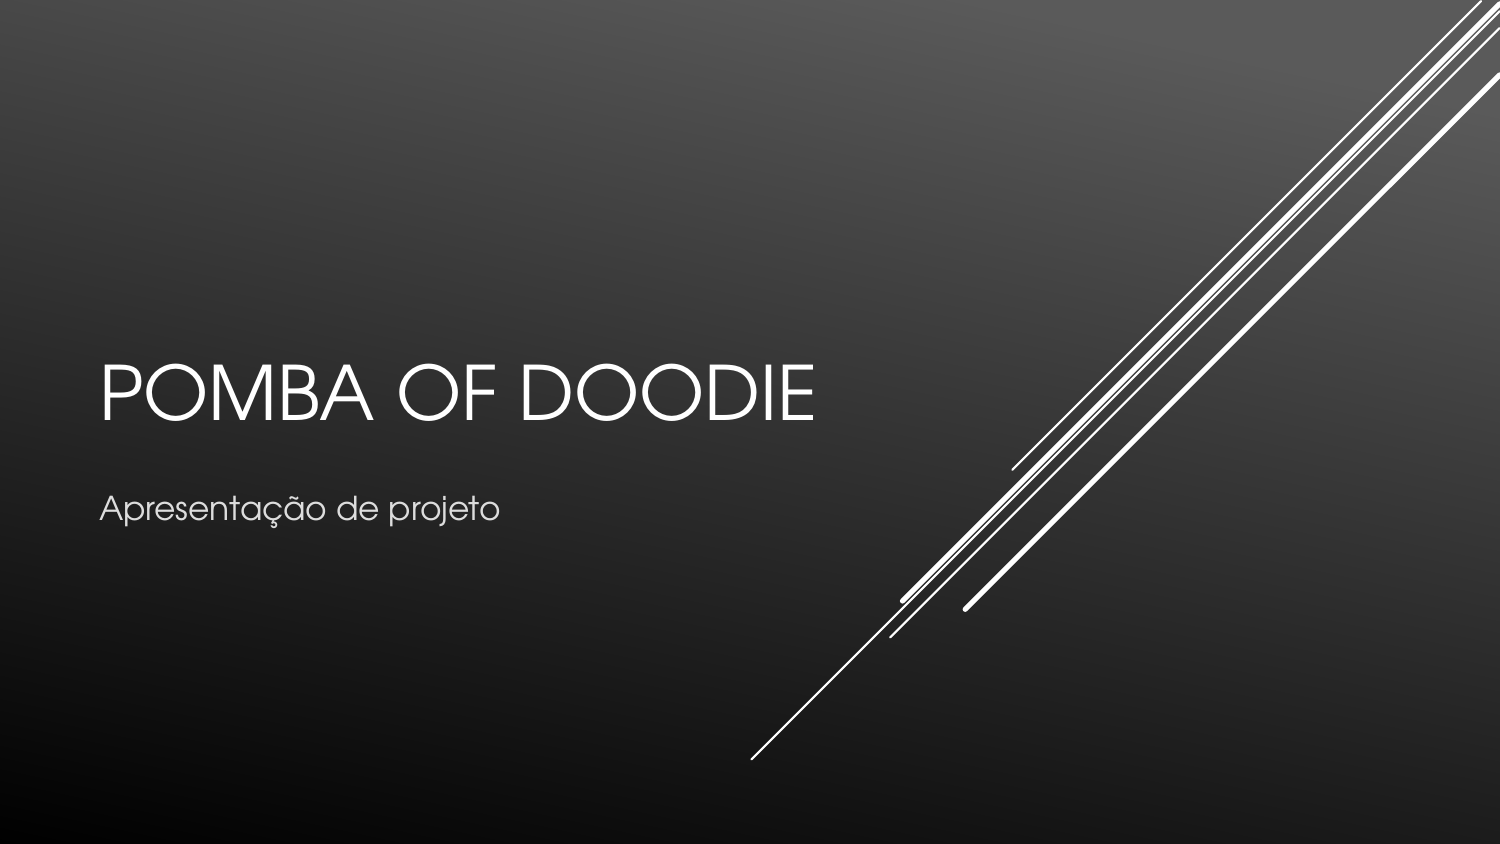

# Pomba of Doodie
Apresentação de projeto